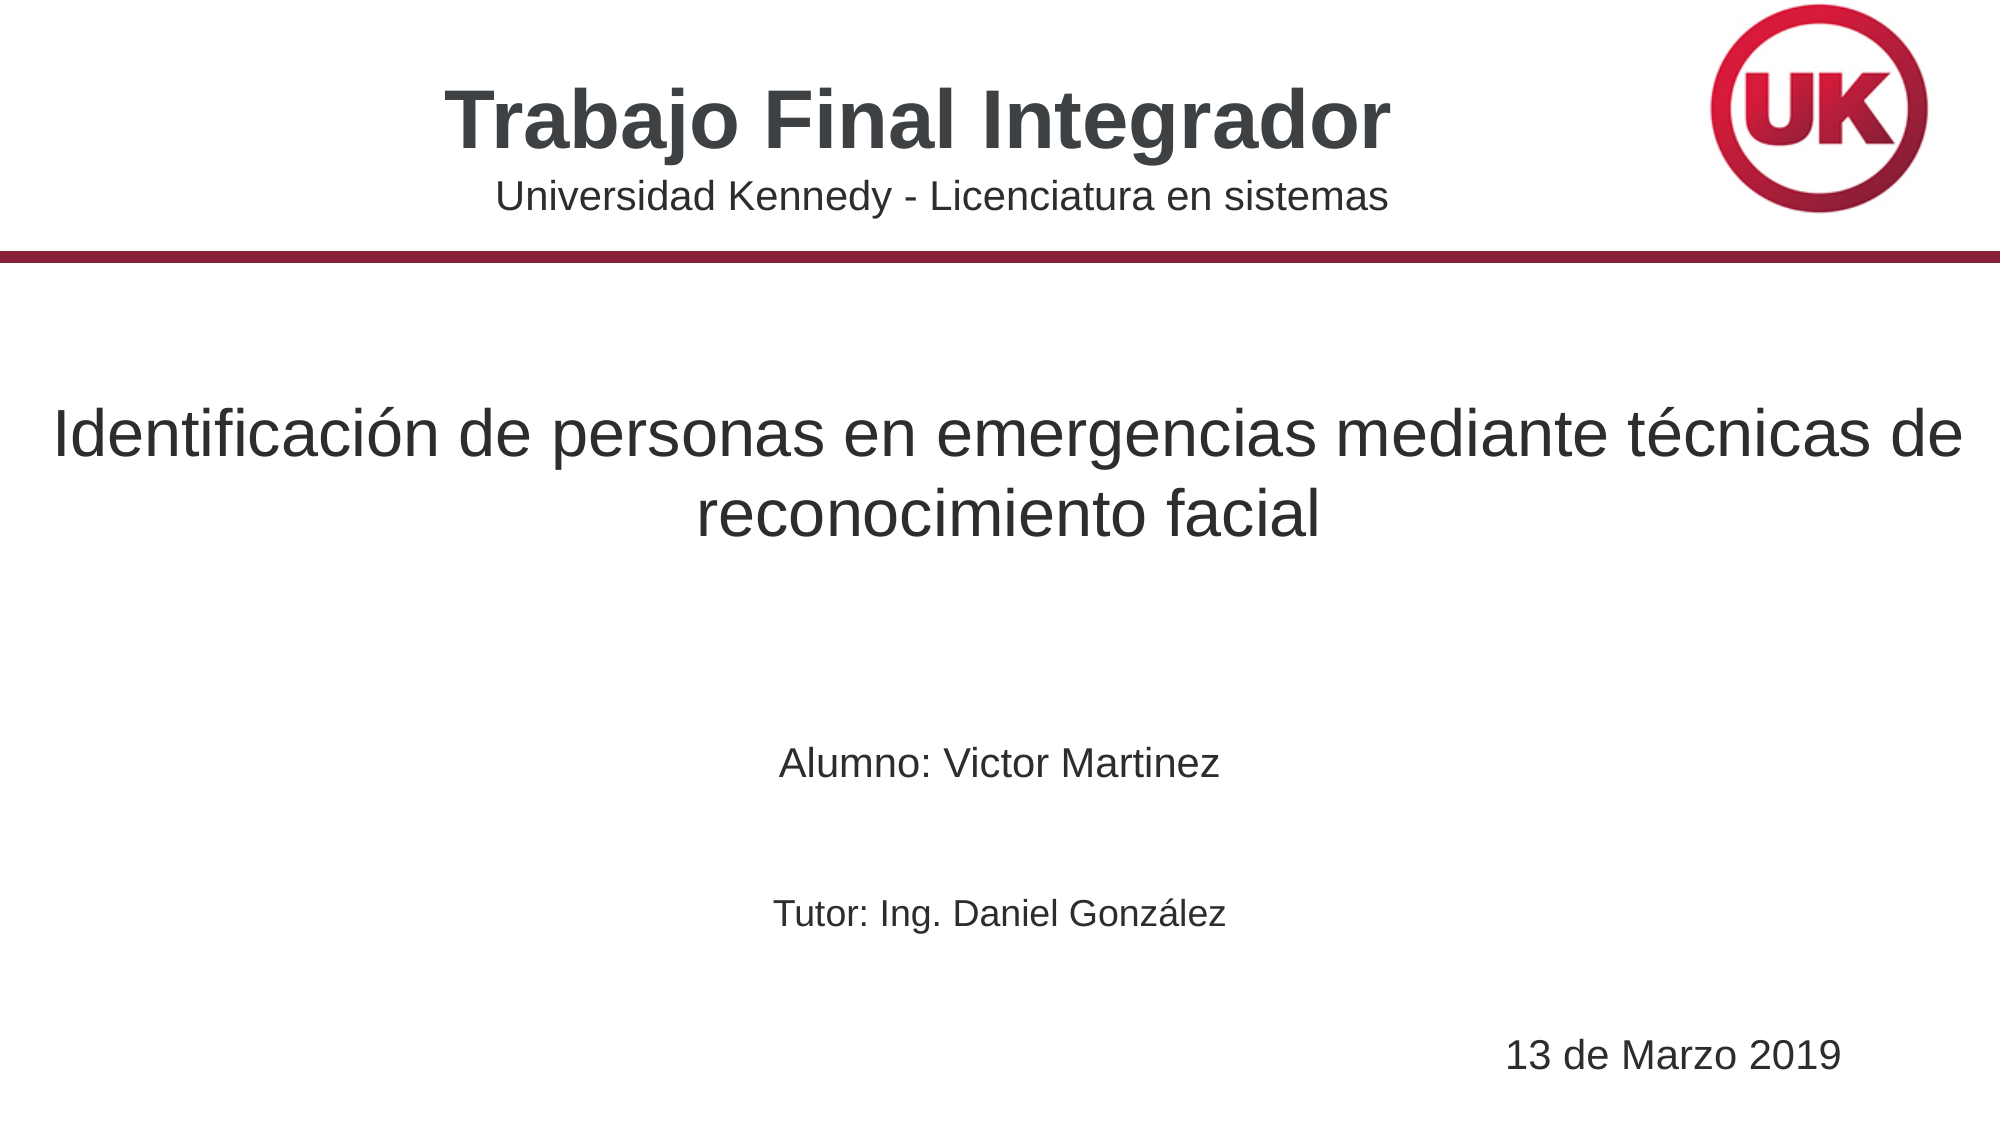

# Trabajo Final Integrador
	Universidad Kennedy - Licenciatura en sistemas

Identificación de personas en emergencias mediante técnicas de reconocimiento facial
Alumno: Victor Martinez
Tutor: Ing. Daniel González
13 de Marzo 2019